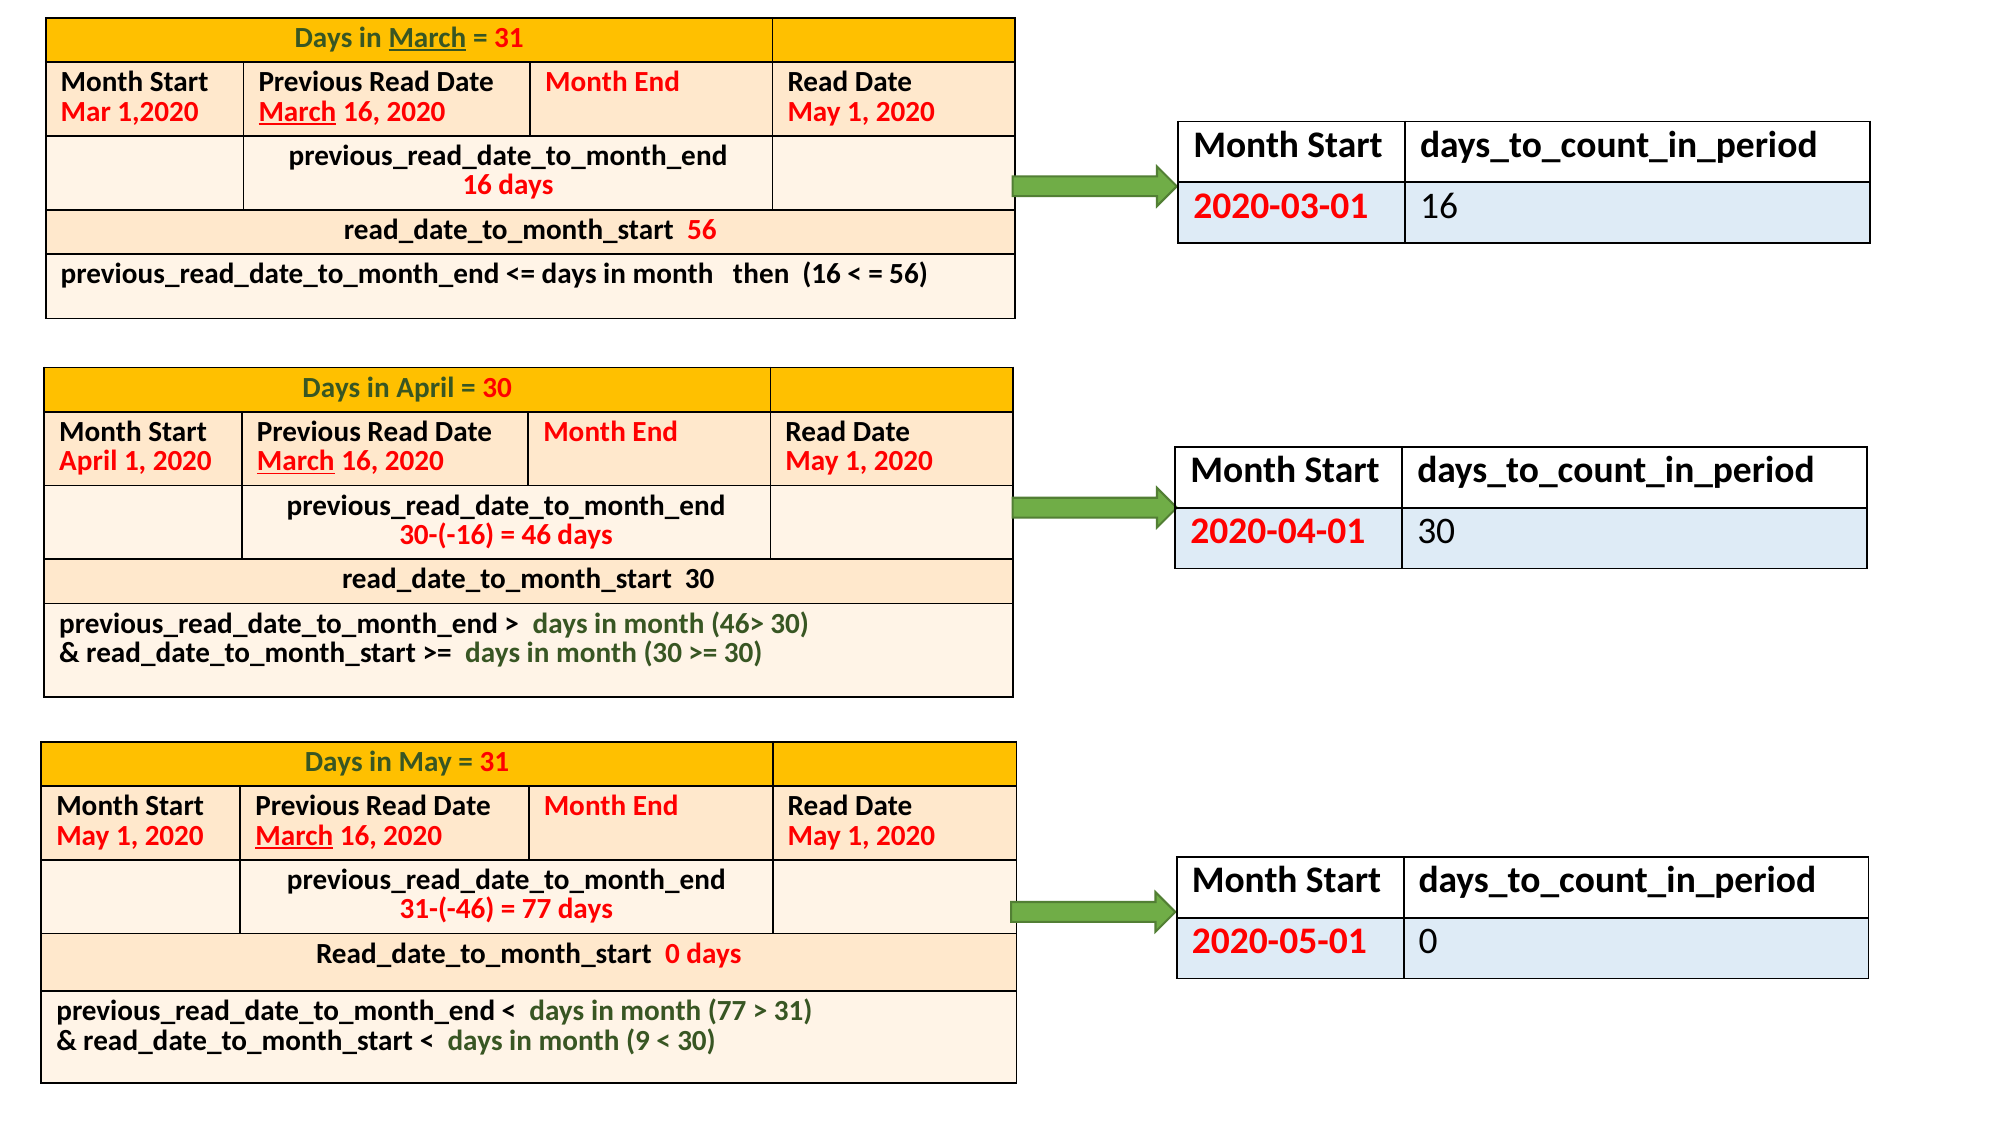

| Days in March = 31 |  |  |  |
| --- | --- | --- | --- |
| Month Start Mar 1,2020 | Previous Read Date March 16, 2020 | Month End | Read Date May 1, 2020 |
|  | previous\_read\_date\_to\_month\_end 16 days |  |  |
| read\_date\_to\_month\_start 56 |  |  |  |
| previous\_read\_date\_to\_month\_end <= days in month then (16 < = 56) |  |  |  |
| Month Start | days\_to\_count\_in\_period |
| --- | --- |
| 2020-03-01 | 16 |

| Days in April = 30 |  |  |  |
| --- | --- | --- | --- |
| Month Start April 1, 2020 | Previous Read Date March 16, 2020 | Month End | Read Date May 1, 2020 |
|  | previous\_read\_date\_to\_month\_end 30-(-16) = 46 days |  |  |
| read\_date\_to\_month\_start 30 |  |  |  |
| previous\_read\_date\_to\_month\_end > days in month (46> 30) & read\_date\_to\_month\_start >= days in month (30 >= 30) |  |  |  |
| Month Start | days\_to\_count\_in\_period |
| --- | --- |
| 2020-04-01 | 30 |

| Days in May = 31 |  |  |  |
| --- | --- | --- | --- |
| Month Start May 1, 2020 | Previous Read Date March 16, 2020 | Month End | Read Date May 1, 2020 |
|  | previous\_read\_date\_to\_month\_end 31-(-46) = 77 days |  |  |
| Read\_date\_to\_month\_start 0 days |  |  |  |
| previous\_read\_date\_to\_month\_end < days in month (77 > 31) & read\_date\_to\_month\_start < days in month (9 < 30) |  |  |  |
| Month Start | days\_to\_count\_in\_period |
| --- | --- |
| 2020-05-01 | 0 |